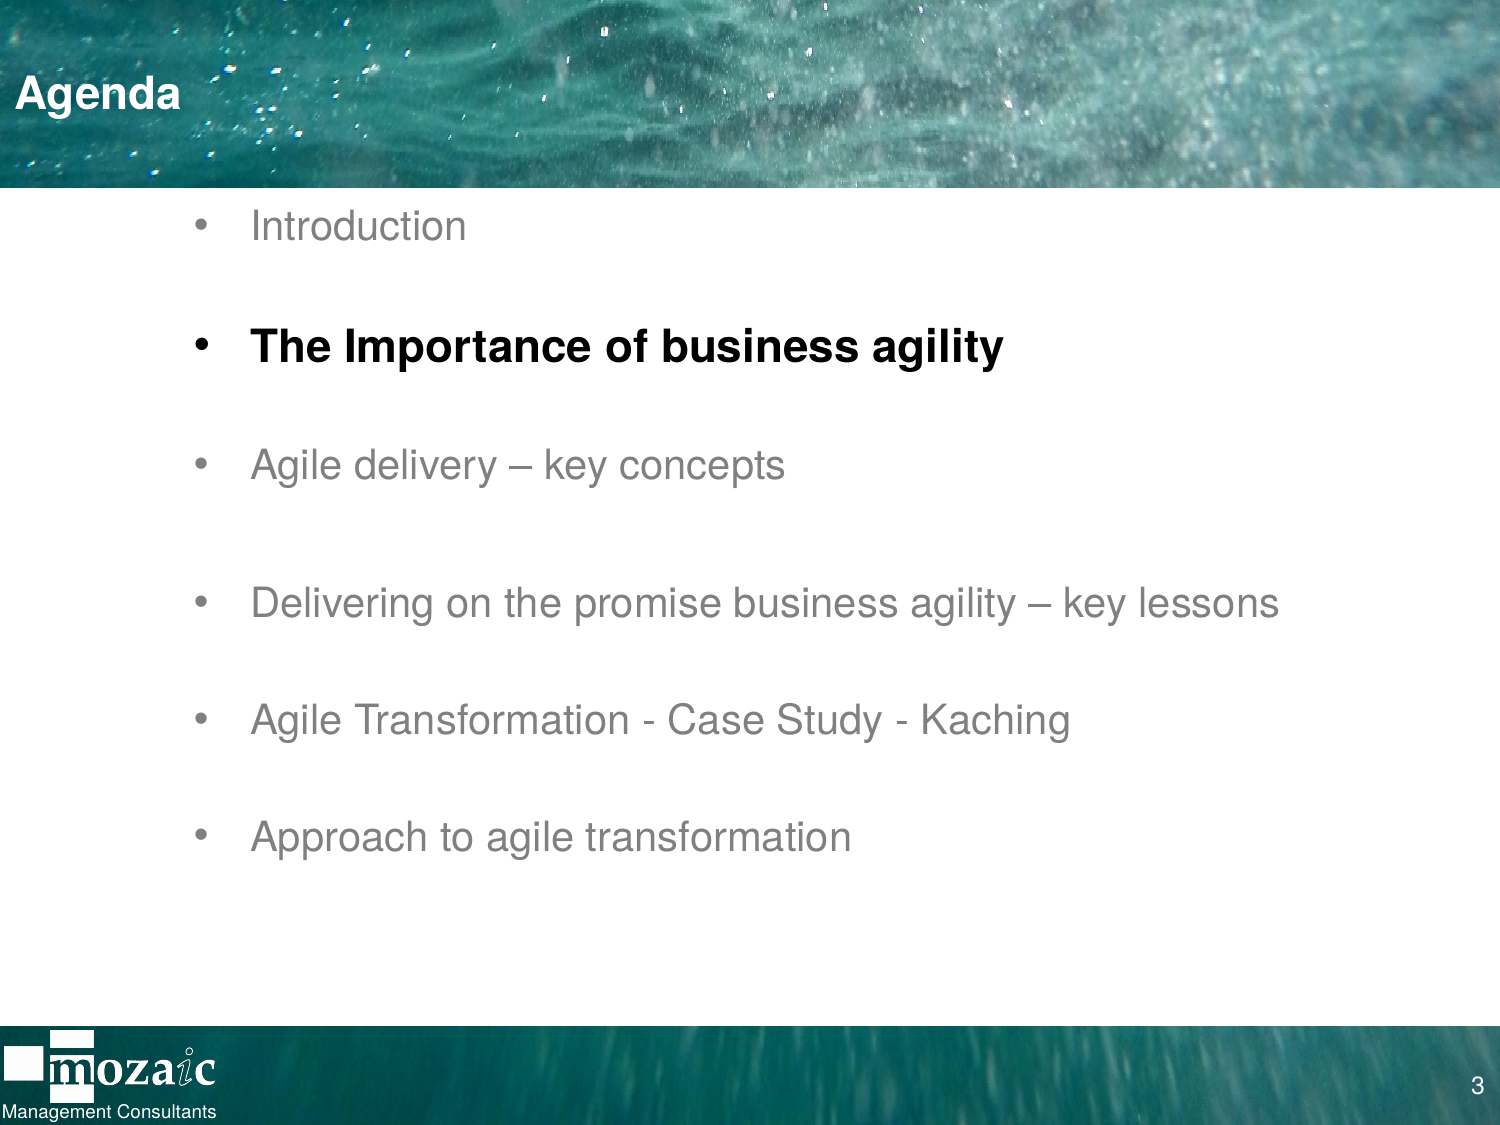

# Agenda
Introduction

The Importance of business agility

Agile delivery – key concepts

Delivering on the promise business agility – key lessons

Agile Transformation - Case Study - Kaching

Approach to agile transformation

3